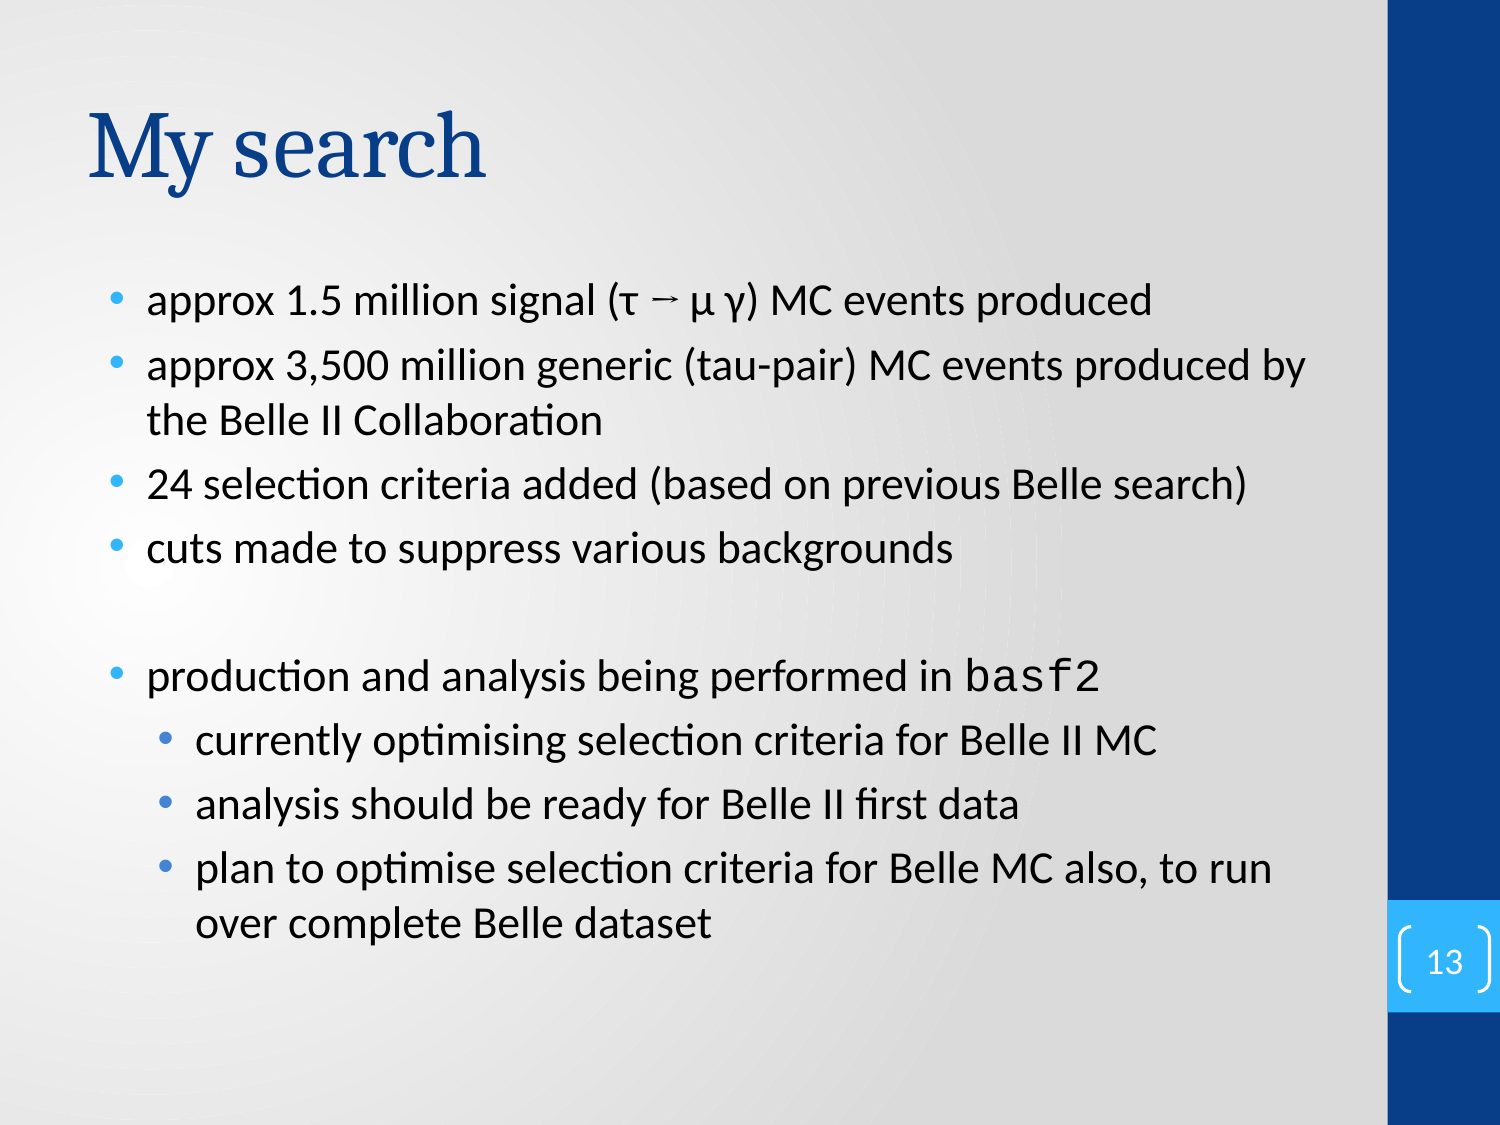

# My search
approx 1.5 million signal (τ → μ γ) MC events produced
approx 3,500 million generic (tau-pair) MC events produced by the Belle II Collaboration
24 selection criteria added (based on previous Belle search)
cuts made to suppress various backgrounds

production and analysis being performed in basf2
currently optimising selection criteria for Belle II MC
analysis should be ready for Belle II first data
plan to optimise selection criteria for Belle MC also, to run over complete Belle dataset

13